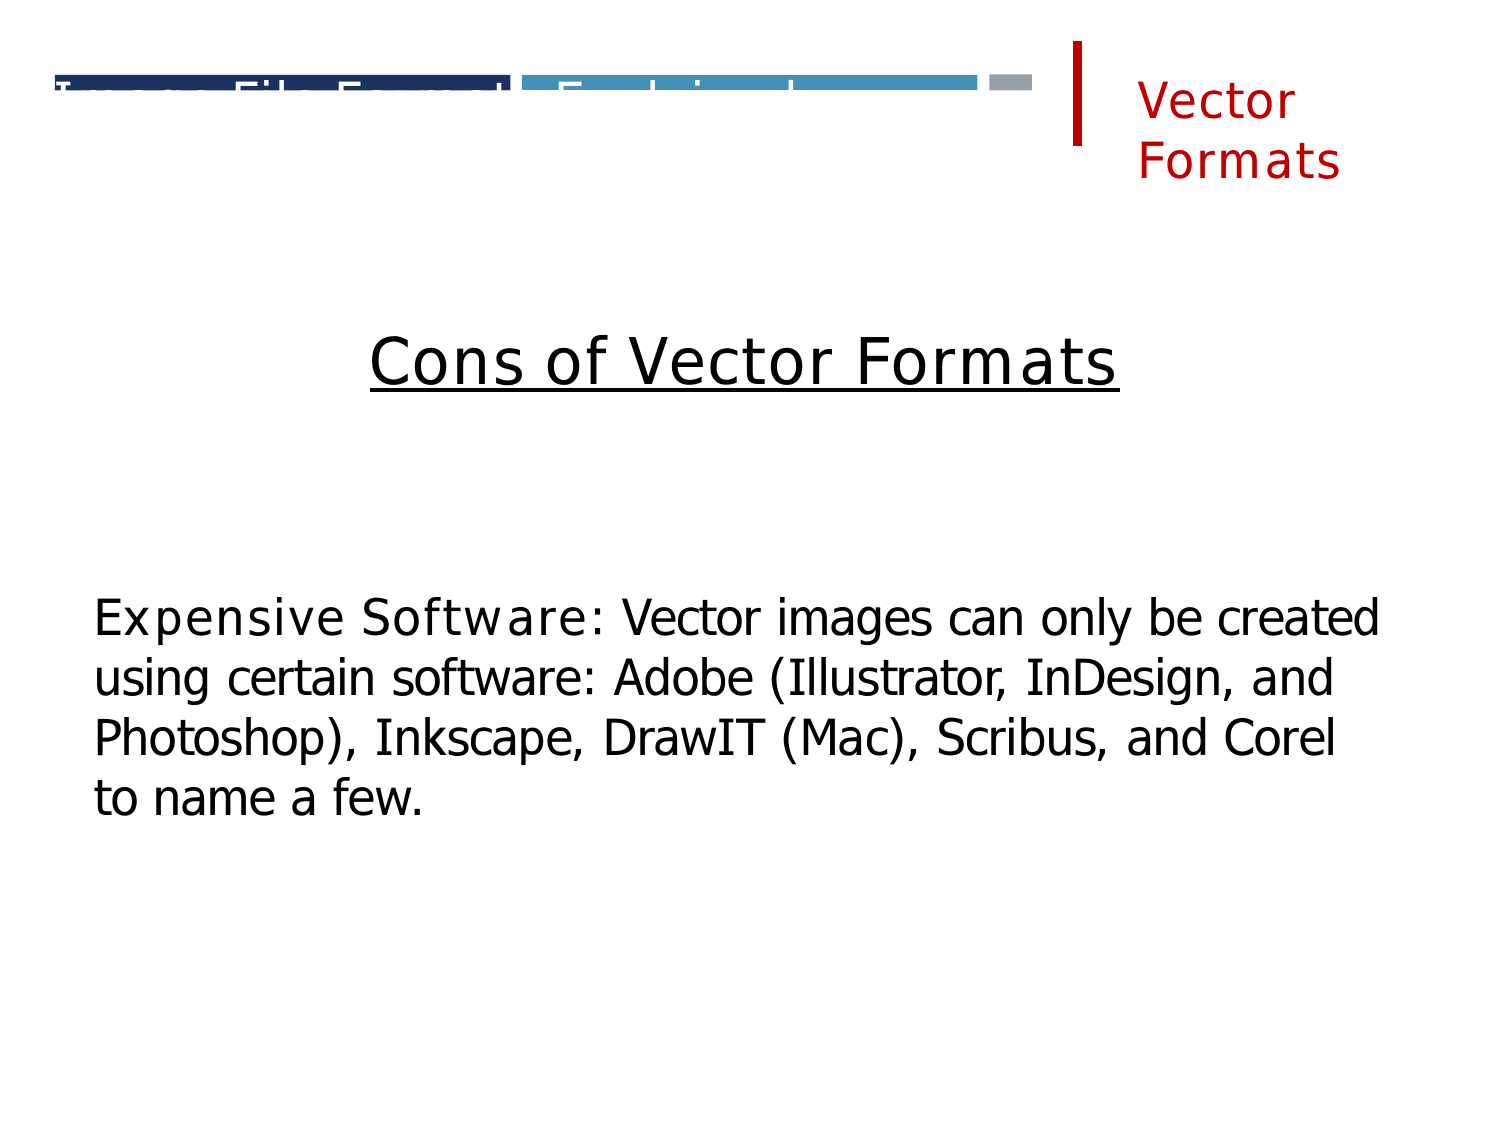

Image File Formats Explained
Vector Formats
Cons of Vector Formats

Expensive Software: Vector images can only be created using certain software: Adobe (Illustrator, InDesign, and Photoshop), Inkscape, DrawIT (Mac), Scribus, and Corel to name a few.